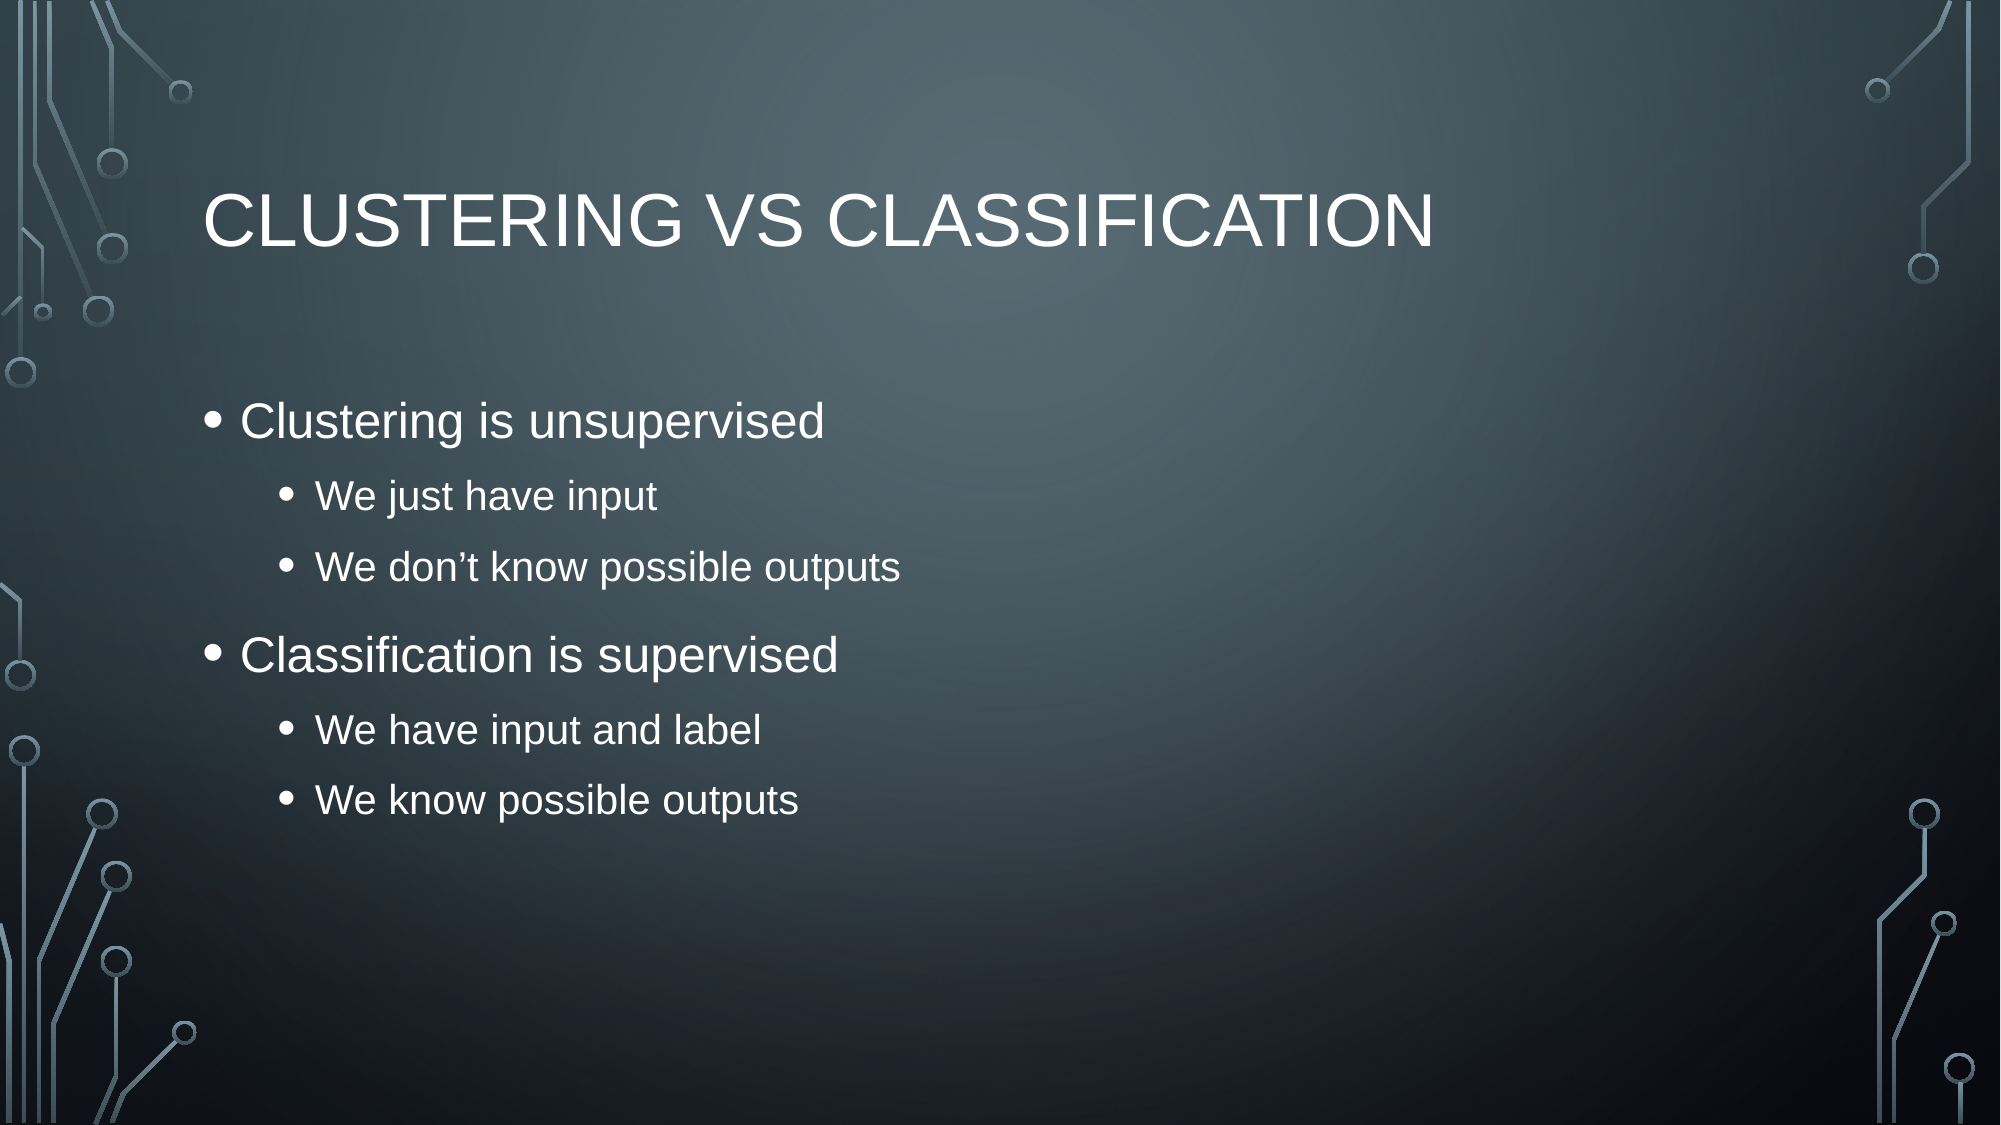

# Clustering VS classification
Clustering is unsupervised
We just have input
We don’t know possible outputs
Classification is supervised
We have input and label
We know possible outputs